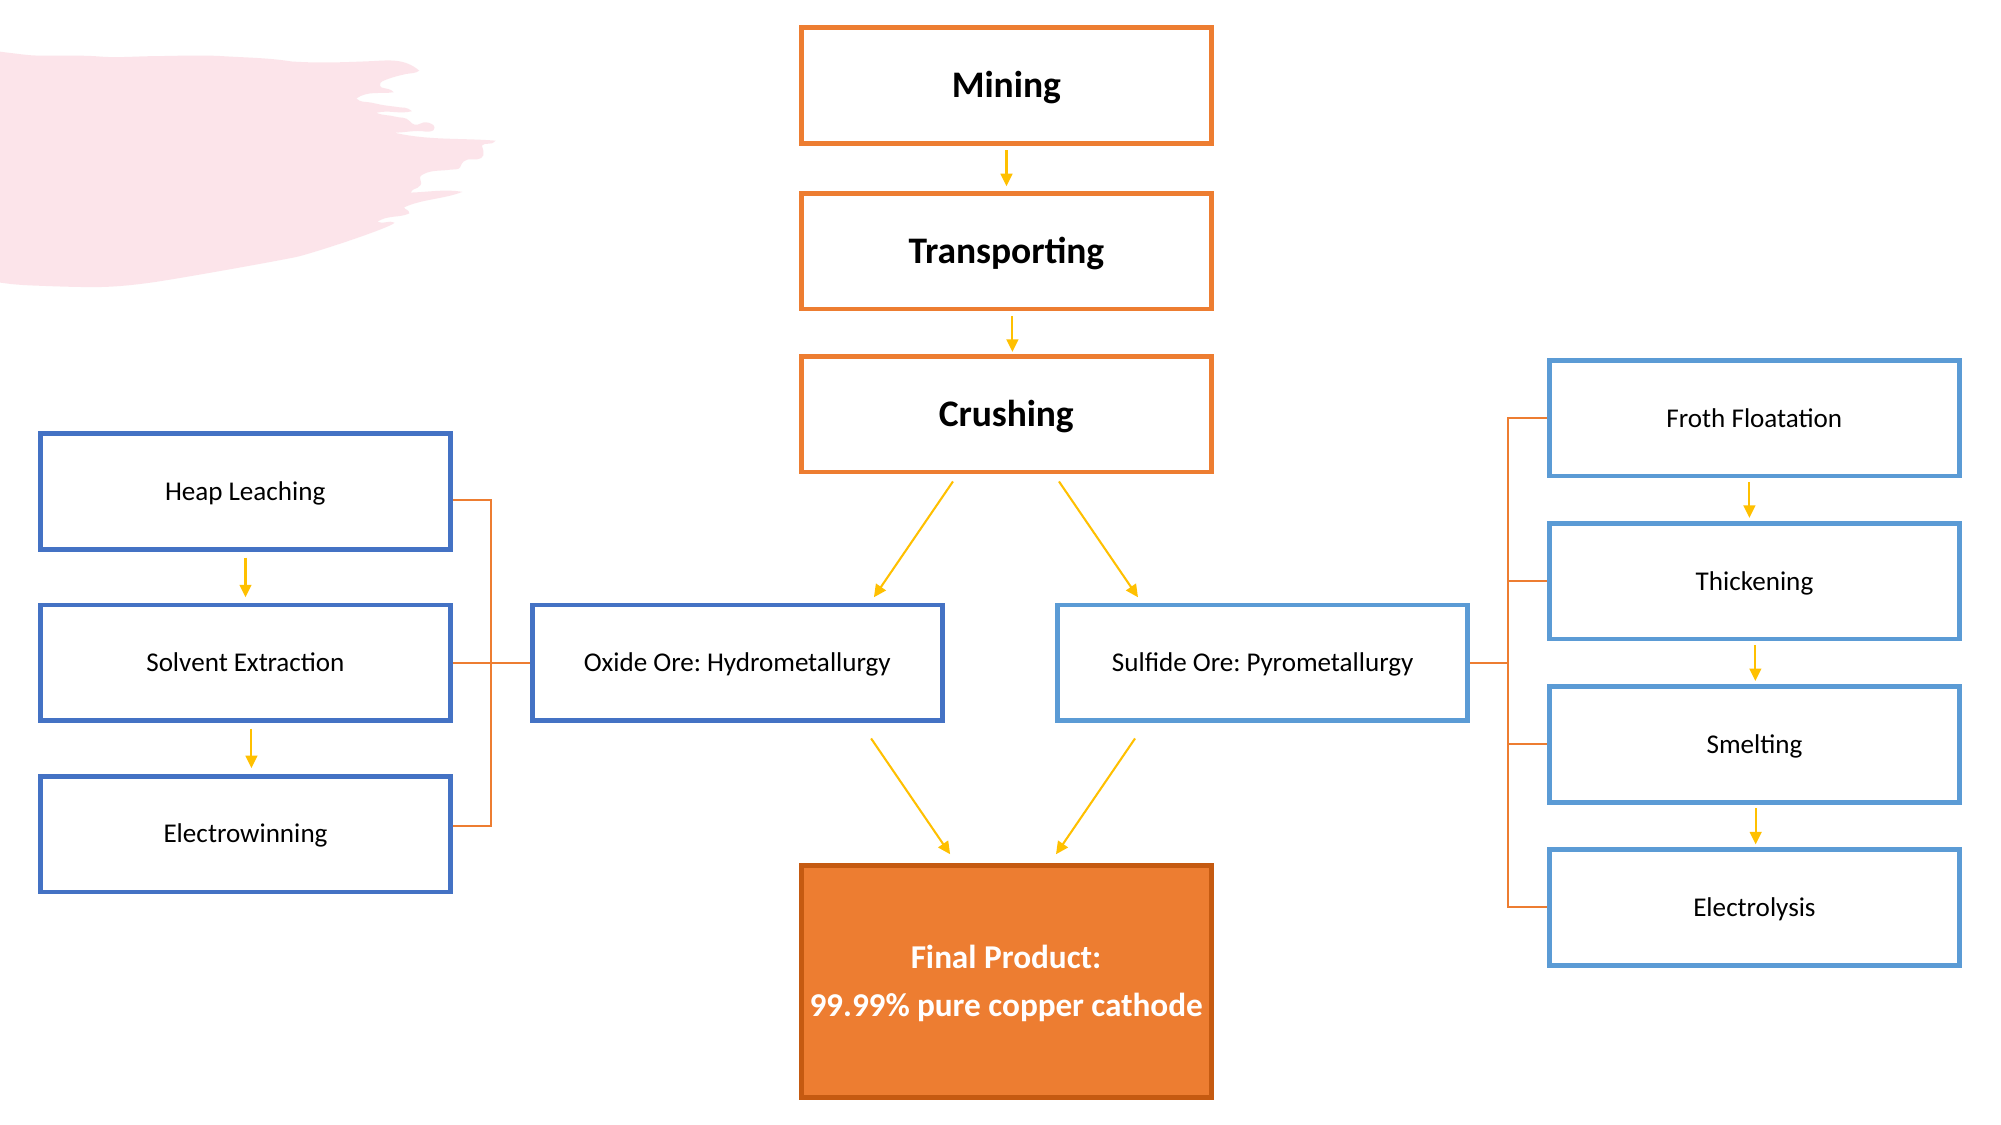

Mining
Transporting
Crushing
Froth Floatation

Thickening

Sulfide Ore: Pyrometallurgy

Smelting
Electrolysis
Heap Leaching

Solvent Extraction
Oxide Ore: Hydrometallurgy

Electrowinning
Final Product:
99.99% pure copper cathode